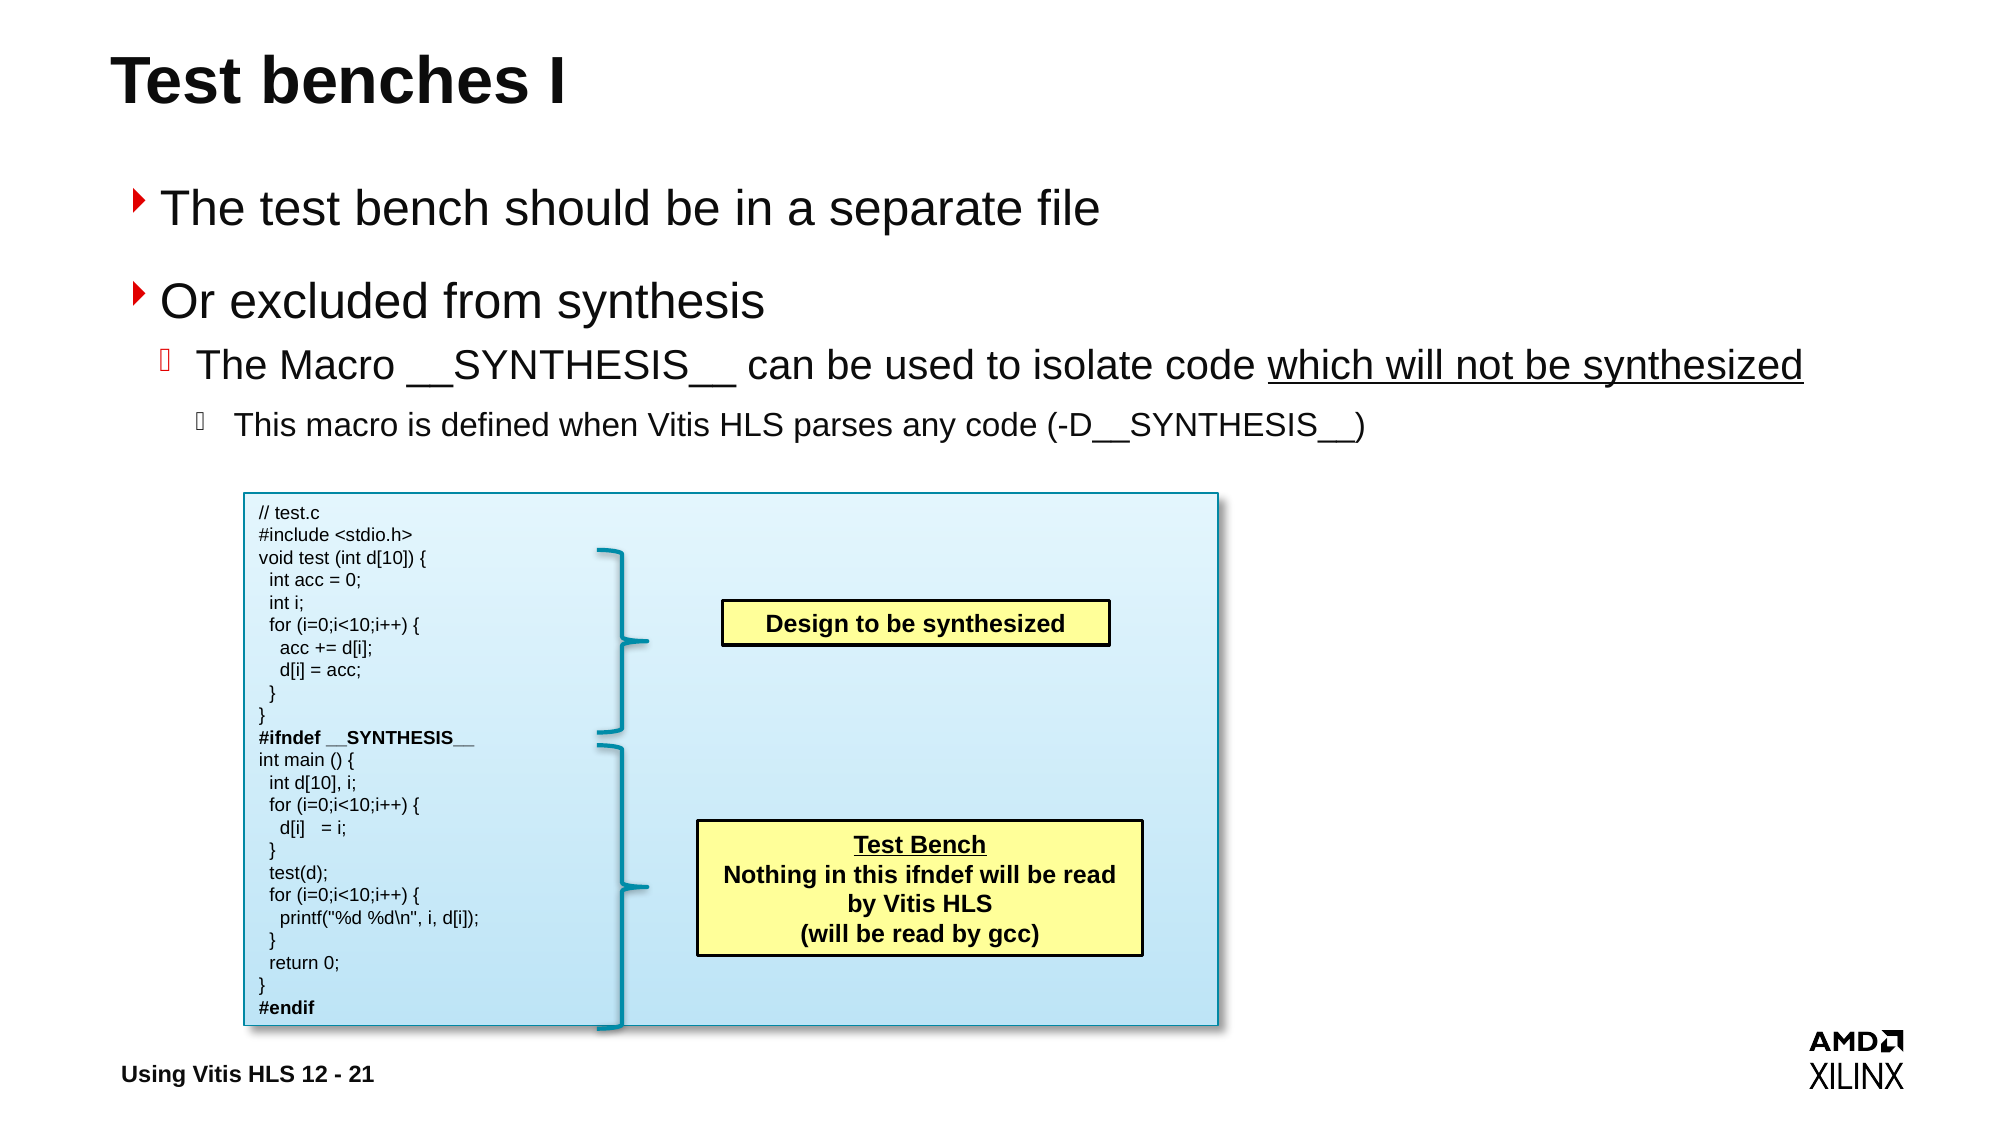

# Test benches I
The test bench should be in a separate file
Or excluded from synthesis
The Macro __SYNTHESIS__ can be used to isolate code which will not be synthesized
This macro is defined when Vitis HLS parses any code (-D__SYNTHESIS__)

// test.c
#include <stdio.h>
void test (int d[10]) {
  int acc = 0;
  int i;
  for (i=0;i<10;i++) {
    acc += d[i];
    d[i] = acc;
  }
}
#ifndef __SYNTHESIS__
int main () {
  int d[10], i;
  for (i=0;i<10;i++) {
    d[i]   = i;
  }
  test(d);
  for (i=0;i<10;i++) {
    printf("%d %d\n", i, d[i]);
  }
  return 0;
}
#endif

Design to be synthesized

Test Bench
Nothing in this ifndef will be read by Vitis HLS
(will be read by gcc)
Using Vitis HLS 12 - 21